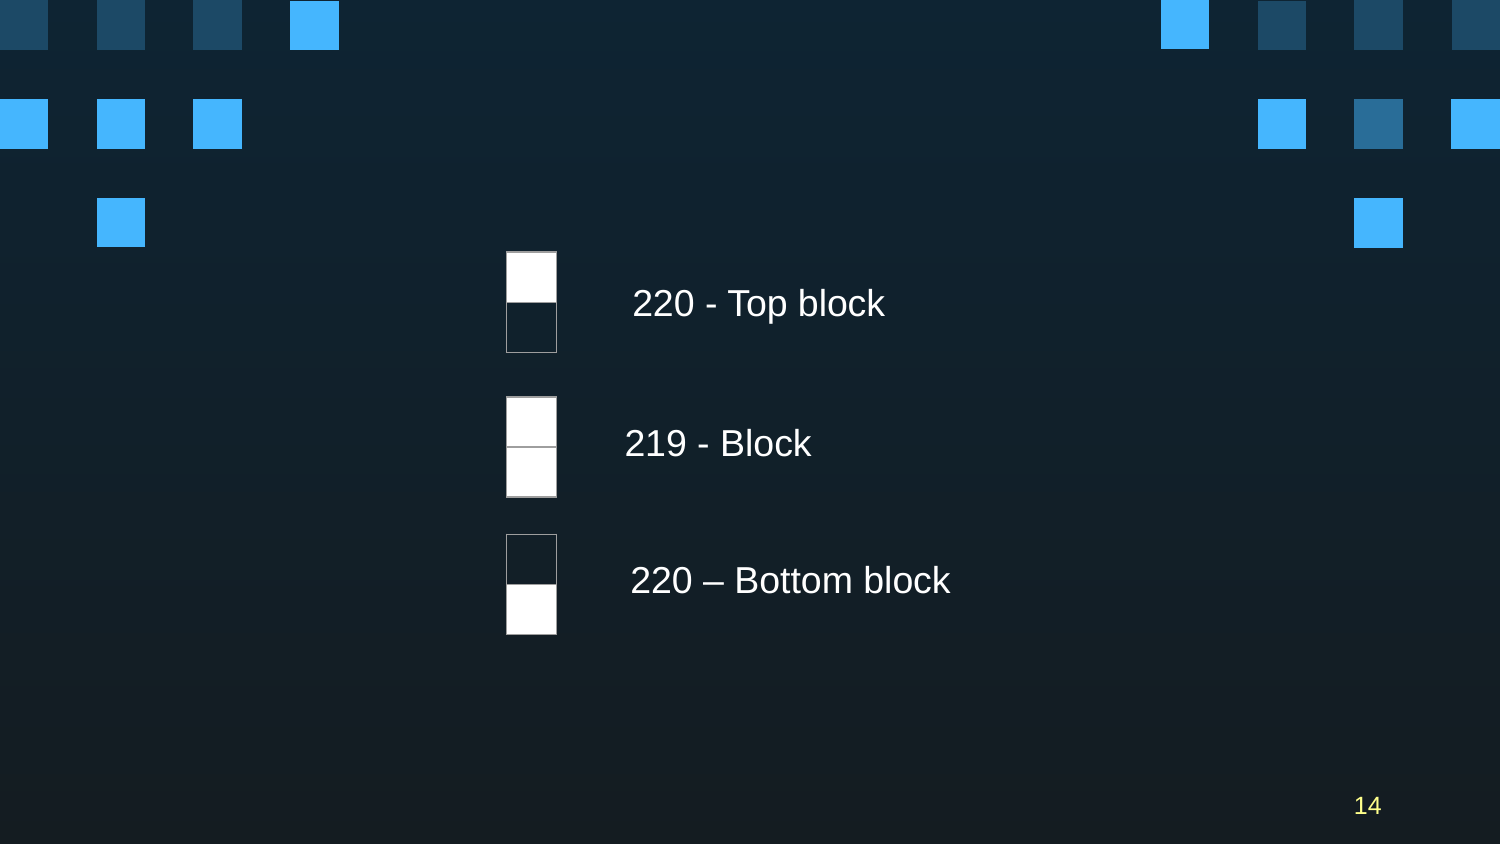

|  |
| --- |
|  |
220 - Top block
|  |
| --- |
|  |
219 - Block
|  |
| --- |
|  |
220 – Bottom block
14